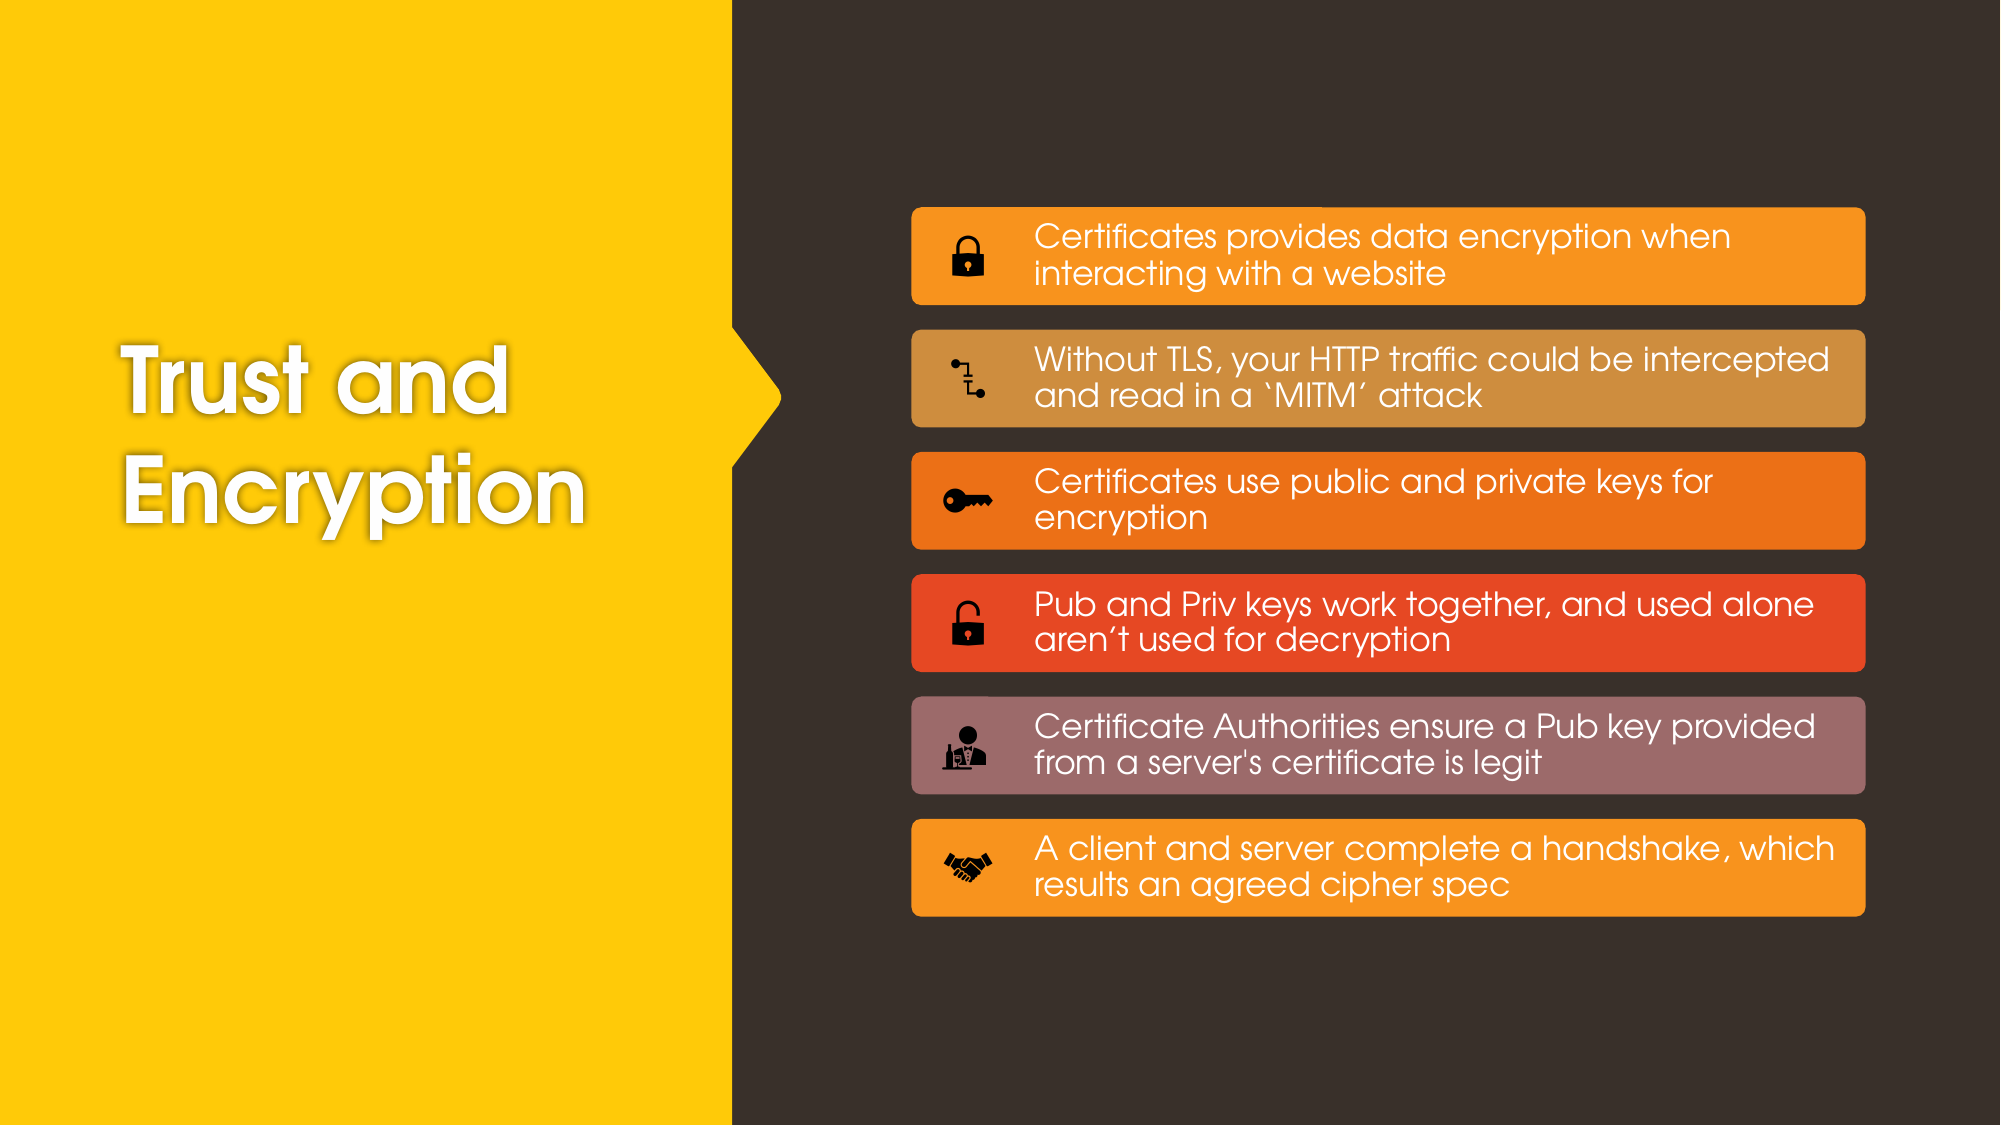

Certificates provides data encryption when interacting with a website
Without TLS, your HTTP traffic could be intercepted and read in a ‘MITM’ attack
Certificates use public and private keys for encryption
Pub and Priv keys work together, and used alone aren’t used for decryption
Certificate Authorities ensure a Pub key provided from a server's certificate is legit
A client and server complete a handshake, which results an agreed cipher spec
# Trust and Encryption